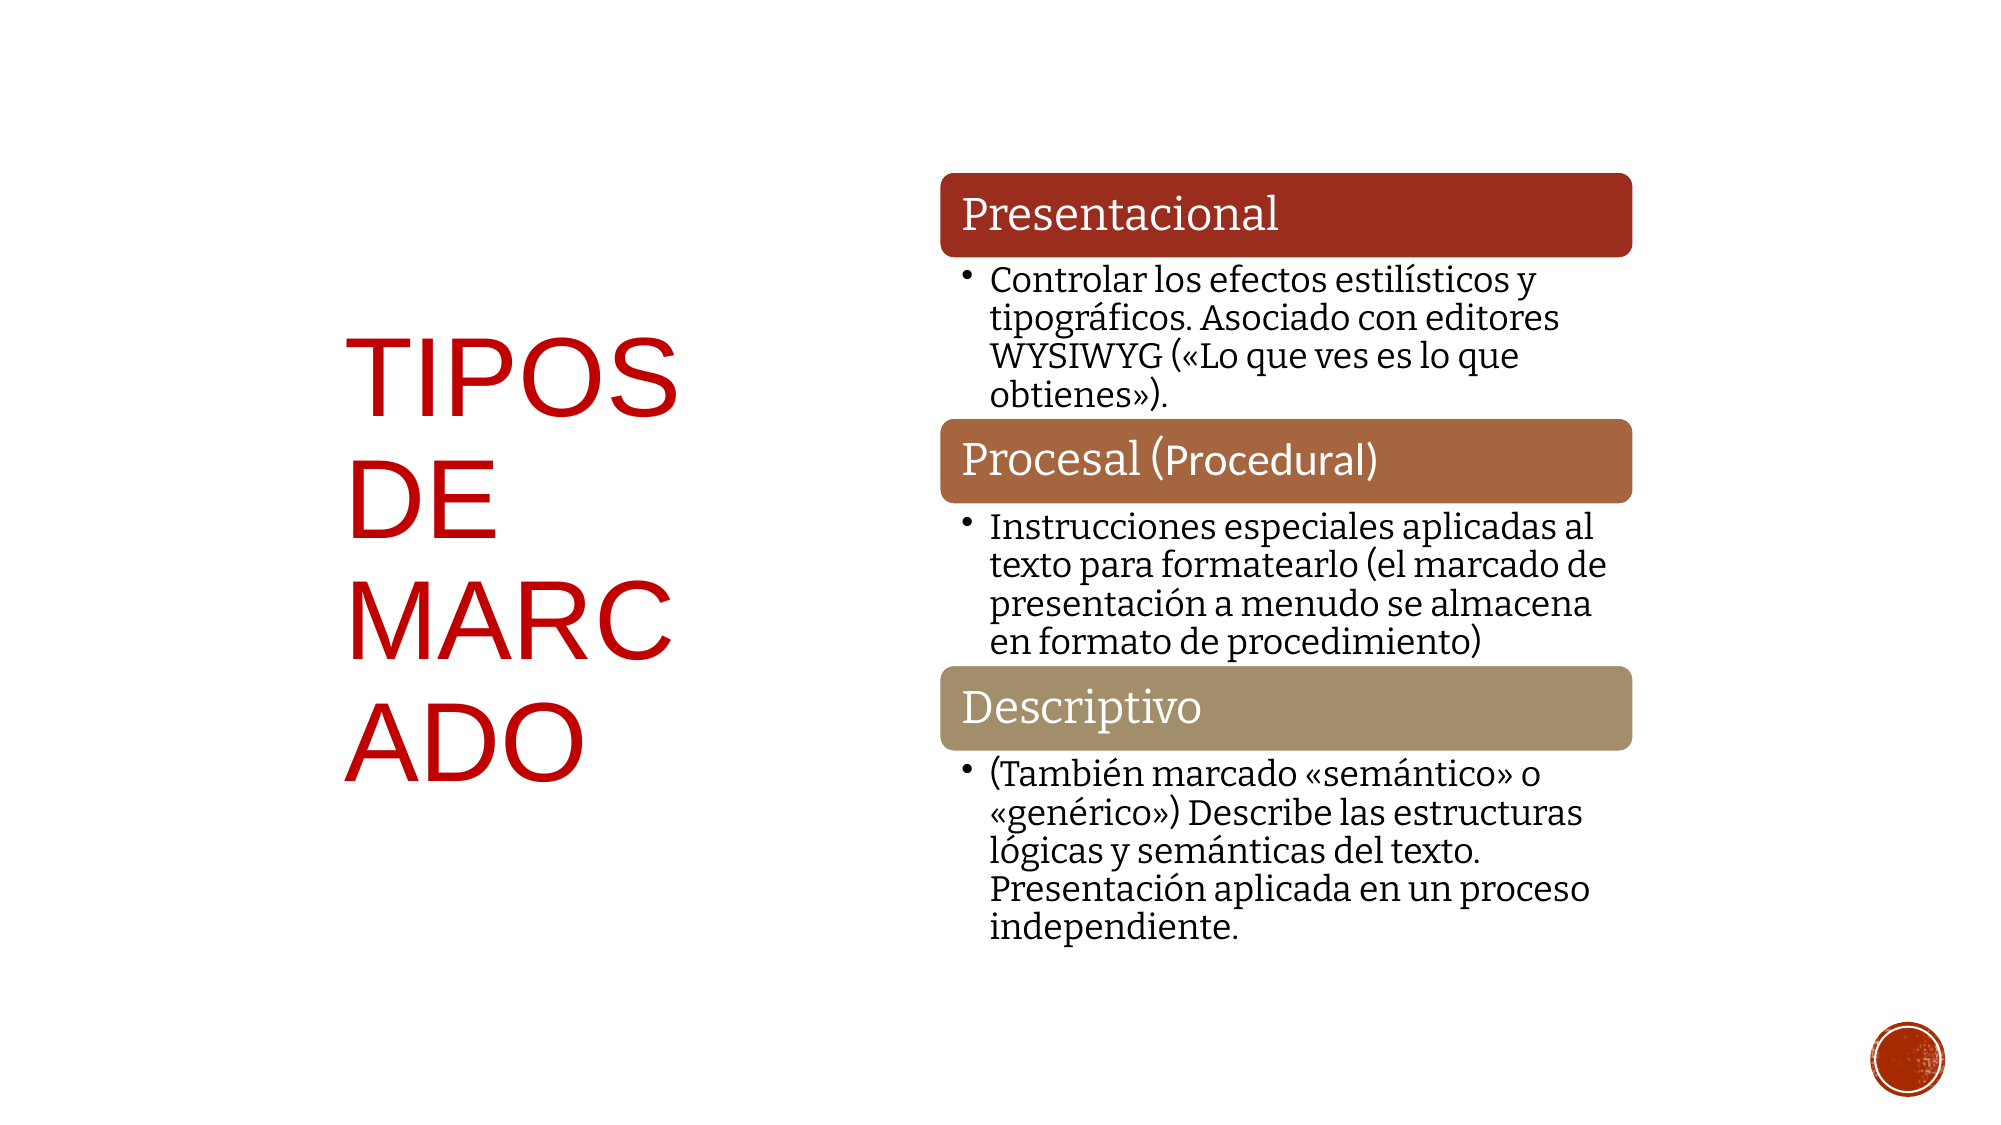

# Tipos de marcado
Presentacional
Controlar los efectos estilísticos y tipográficos. Asociado con editores WYSIWYG («Lo que ves es lo que obtienes»).
Procesal (Procedural)
Instrucciones especiales aplicadas al texto para formatearlo (el marcado de presentación a menudo se almacena en formato de procedimiento)
Descriptivo
(También marcado «semántico» o «genérico») Describe las estructuras lógicas y semánticas del texto. Presentación aplicada en un proceso independiente.